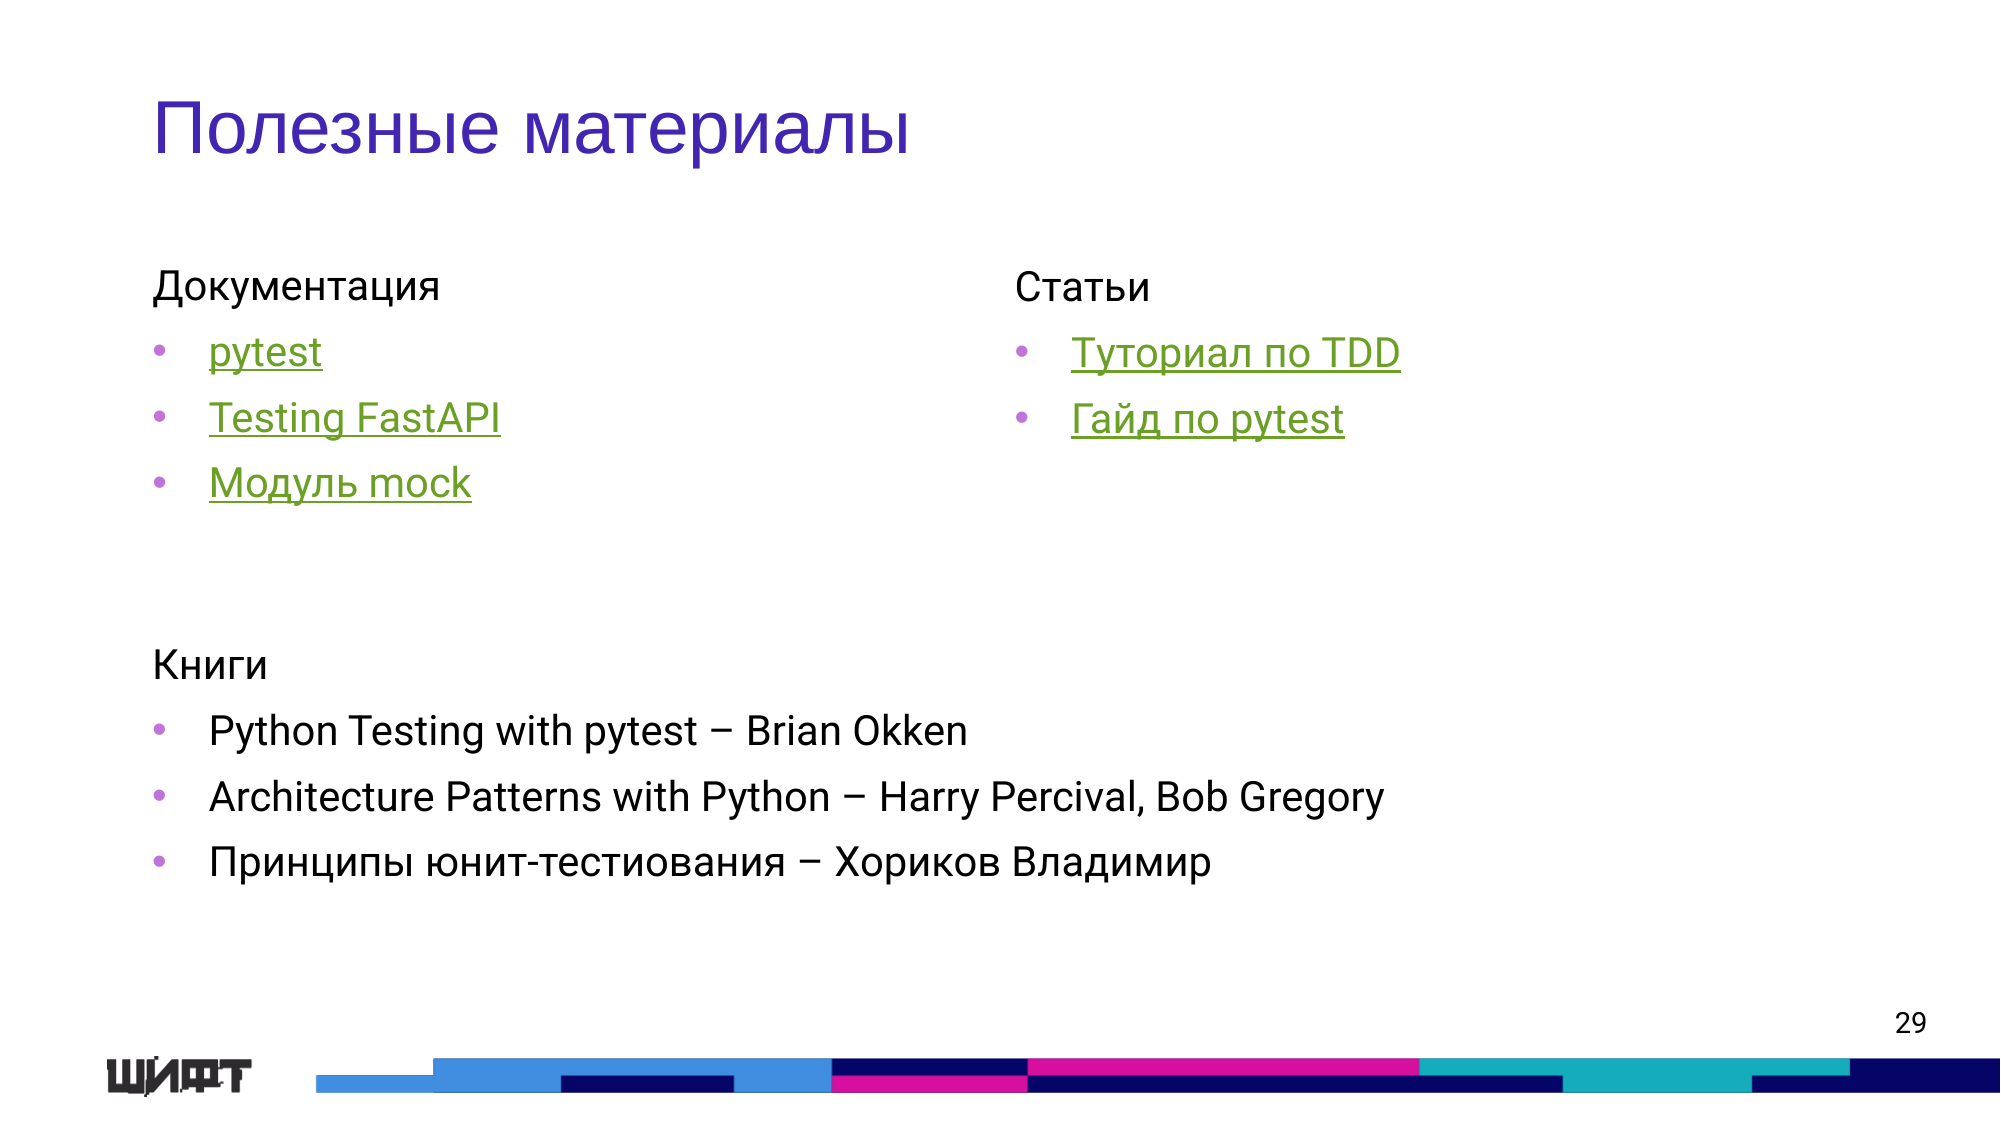

# Полезные материалы
Документация
pytest
Testing FastAPI
Модуль mock
Статьи
Туториал по TDD
Гайд по pytest
Книги
Python Testing with pytest – Brian Okken
Architecture Patterns with Python – Harry Percival, Bob Gregory
Принципы юнит-тестиования – Хориков Владимир